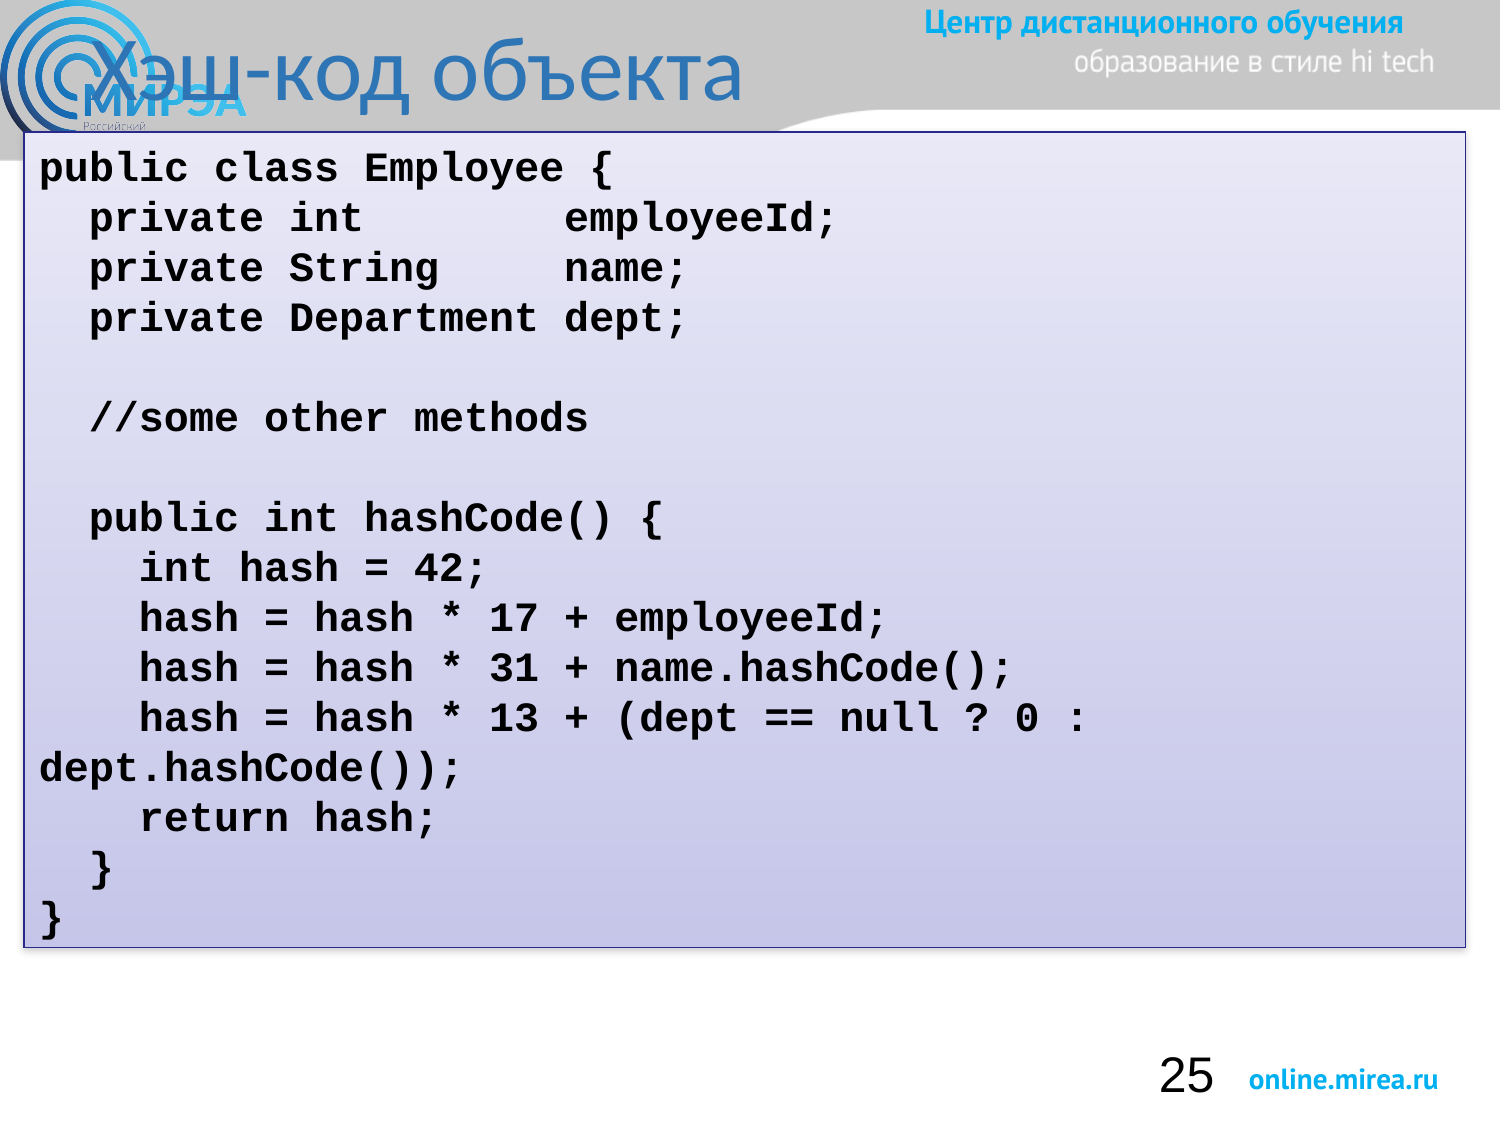

# Хэш-код объекта
public class Employee {
  private int        employeeId;
  private String     name;
  private Department dept;

  //some other methods

  public int hashCode() {
    int hash = 42;
    hash = hash * 17 + employeeId;
    hash = hash * 31 + name.hashCode();
    hash = hash * 13 + (dept == null ? 0 : dept.hashCode());
    return hash;
  }
}
25